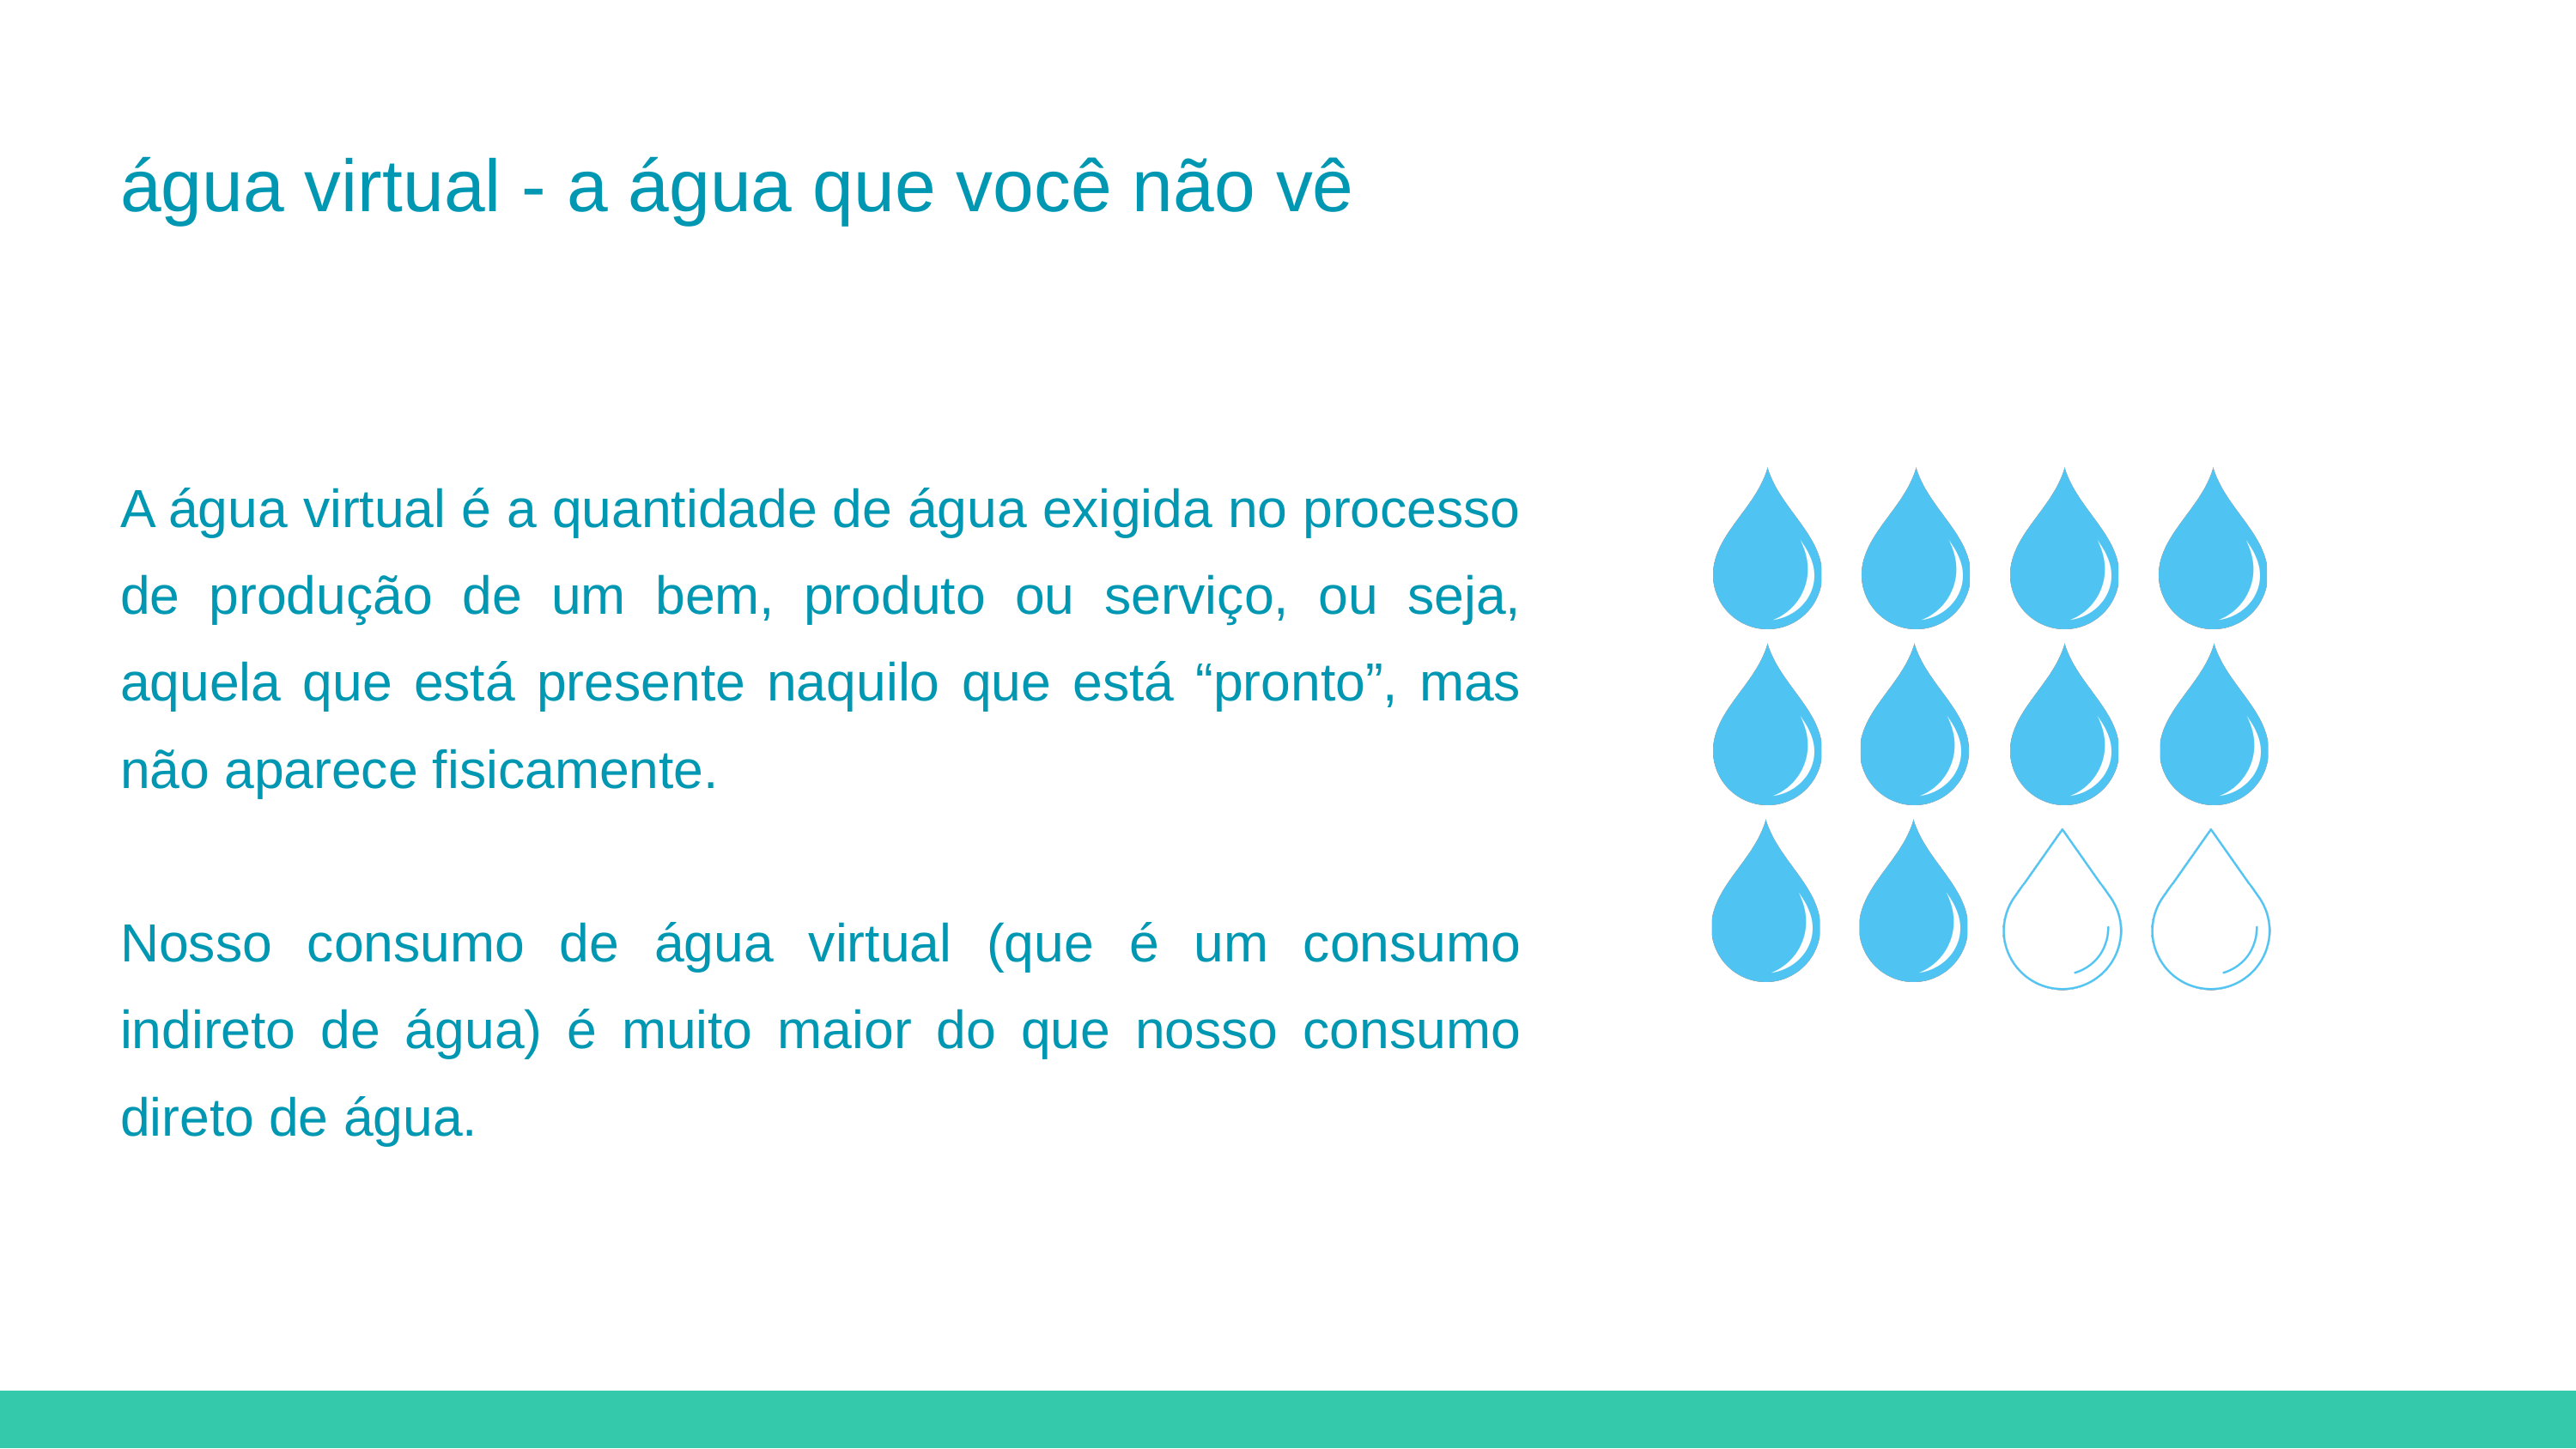

água virtual - a água que você não vê
A água virtual é a quantidade de água exigida no processo de produção de um bem, produto ou serviço, ou seja, aquela que está presente naquilo que está “pronto”, mas não aparece fisicamente.

Nosso consumo de água virtual (que é um consumo indireto de água) é muito maior do que nosso consumo direto de água.